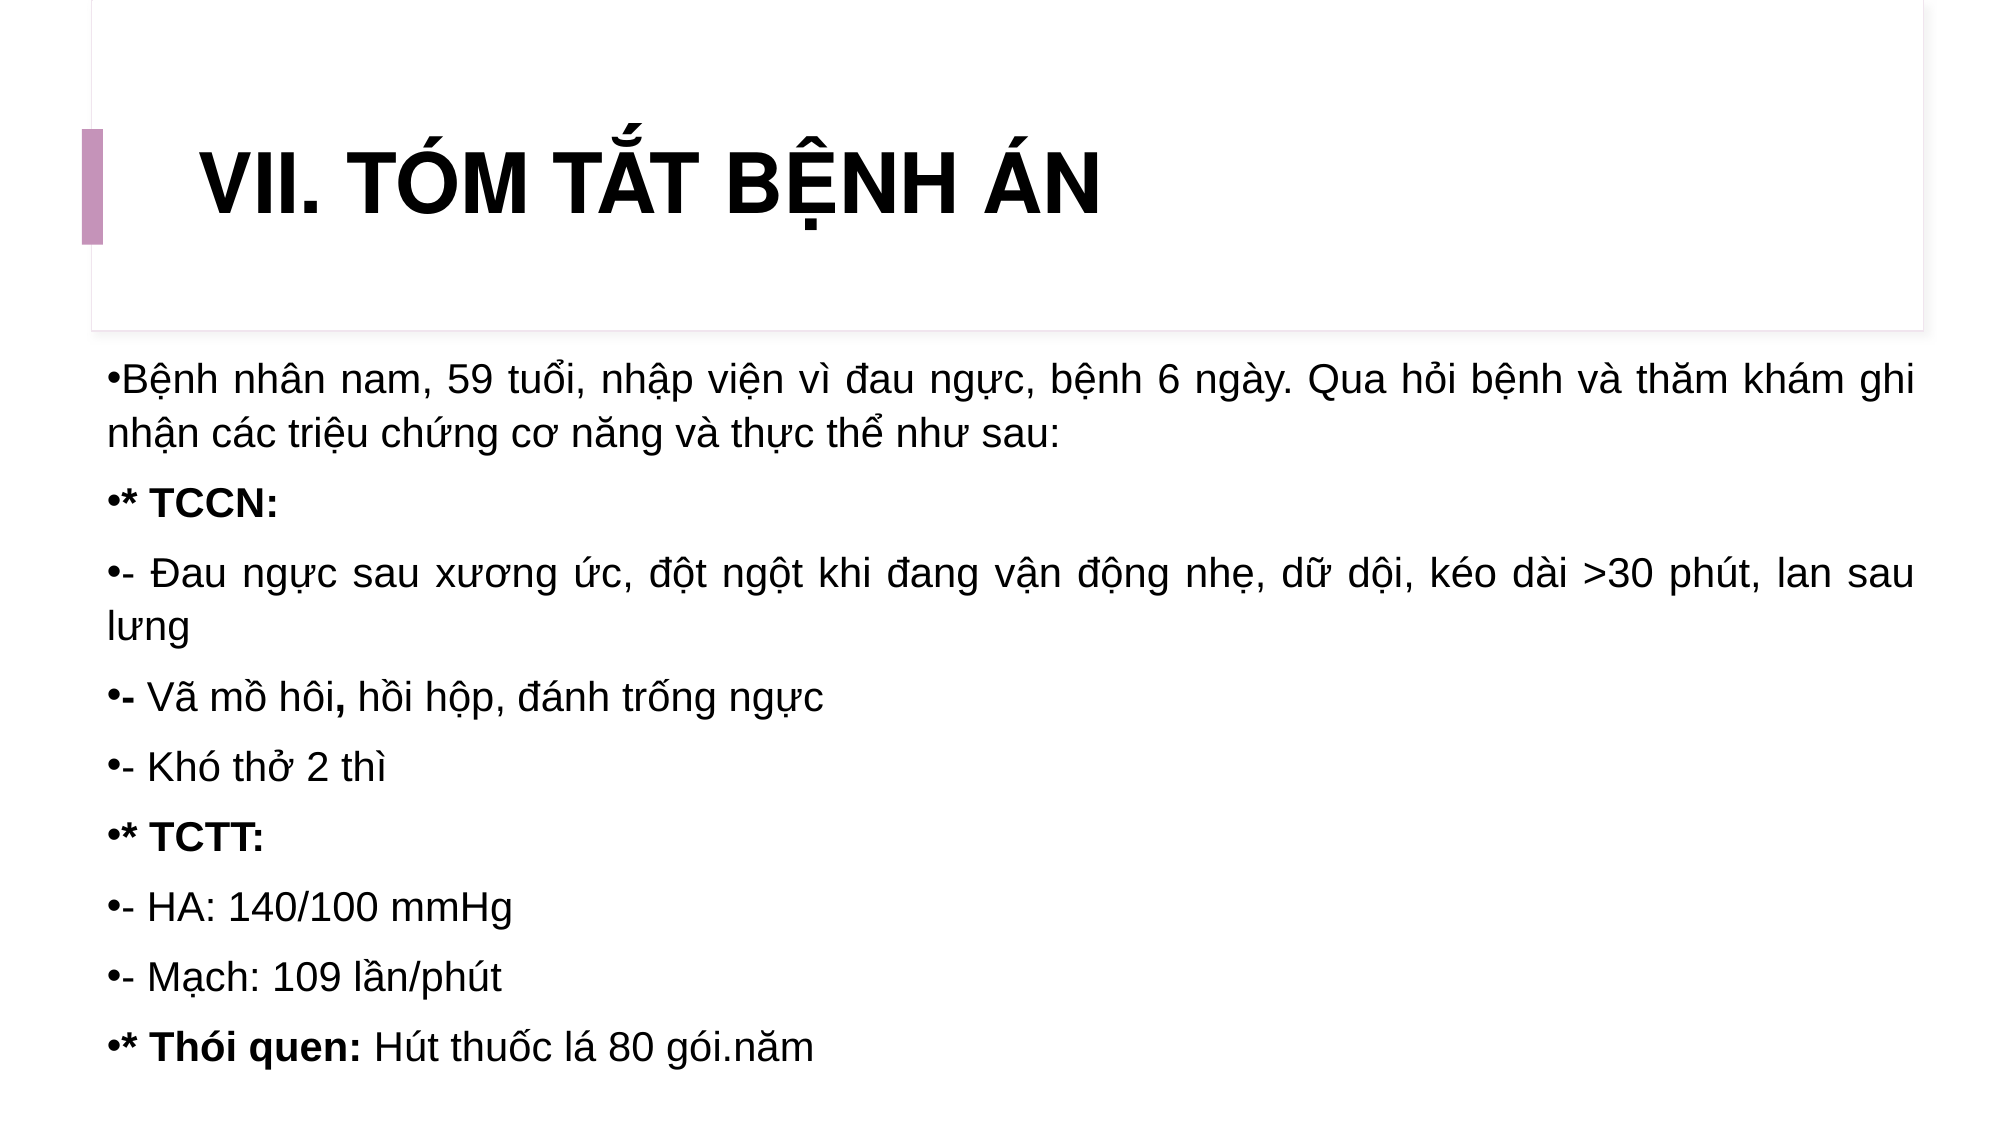

# VII. TÓM TẮT BỆNH ÁN
Bệnh nhân nam, 59 tuổi, nhập viện vì đau ngực, bệnh 6 ngày. Qua hỏi bệnh và thăm khám ghi nhận các triệu chứng cơ năng và thực thể như sau:
* TCCN:
- Đau ngực sau xương ức, đột ngột khi đang vận động nhẹ, dữ dội, kéo dài >30 phút, lan sau lưng
- Vã mồ hôi, hồi hộp, đánh trống ngực
- Khó thở 2 thì
* TCTT:
- HA: 140/100 mmHg
- Mạch: 109 lần/phút
* Thói quen: Hút thuốc lá 80 gói.năm